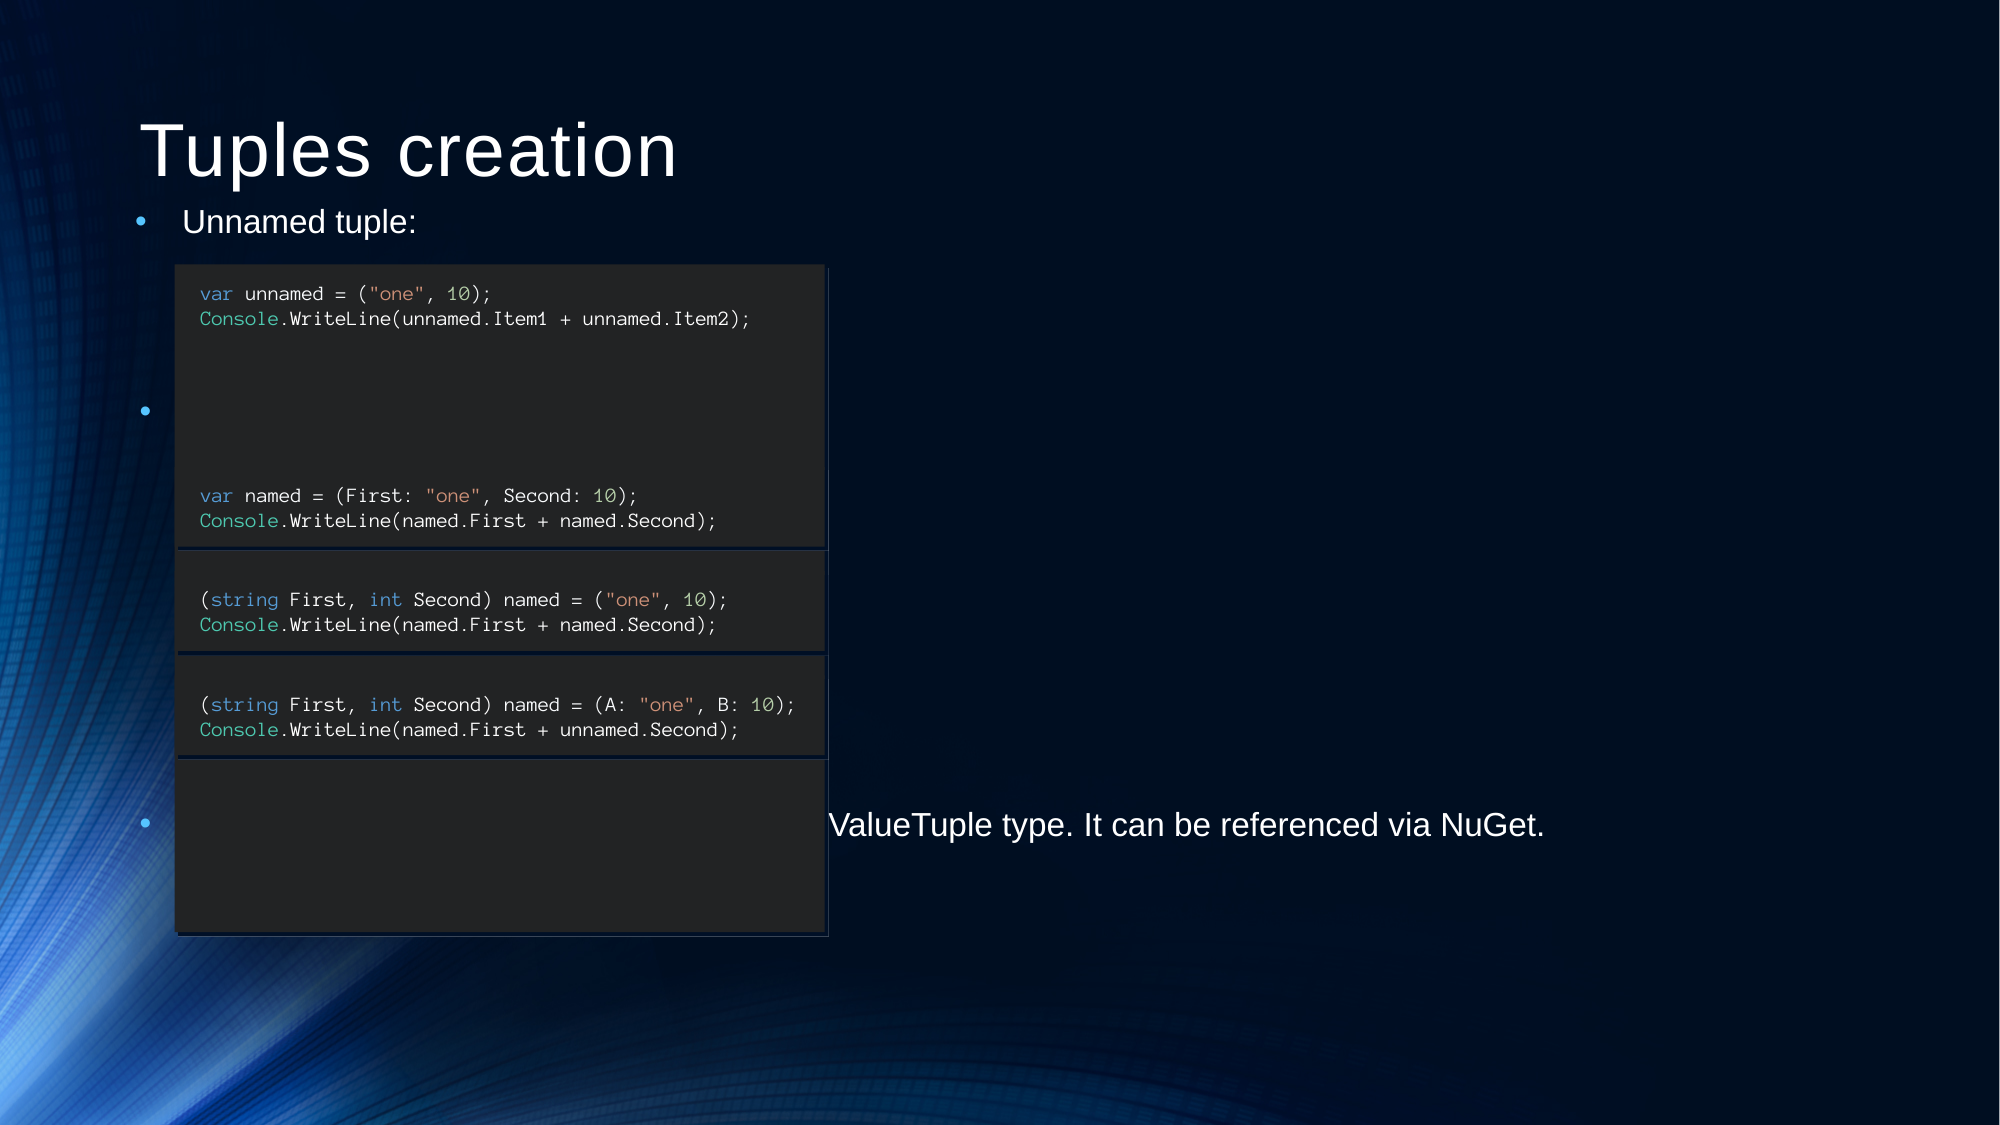

# Tuples creation
Unnamed tuple:

 var unnamed = ("one", 10);
 Console.WriteLine(unnamed.Item1 + unnamed.Item2);
Named tuple:
 var named = (First: "one", Second: 10);
 Console.WriteLine(named.First + named.Second);
 (string First, int Second) named = ("one", 10);
 Console.WriteLine(named.First + named.Second);
 (string First, int Second) named = (A: "one", B: 10);
 Console.WriteLine(named.First + unnamed.Second);
The new tuples features require the System.ValueTuple type. It can be referenced via NuGet.